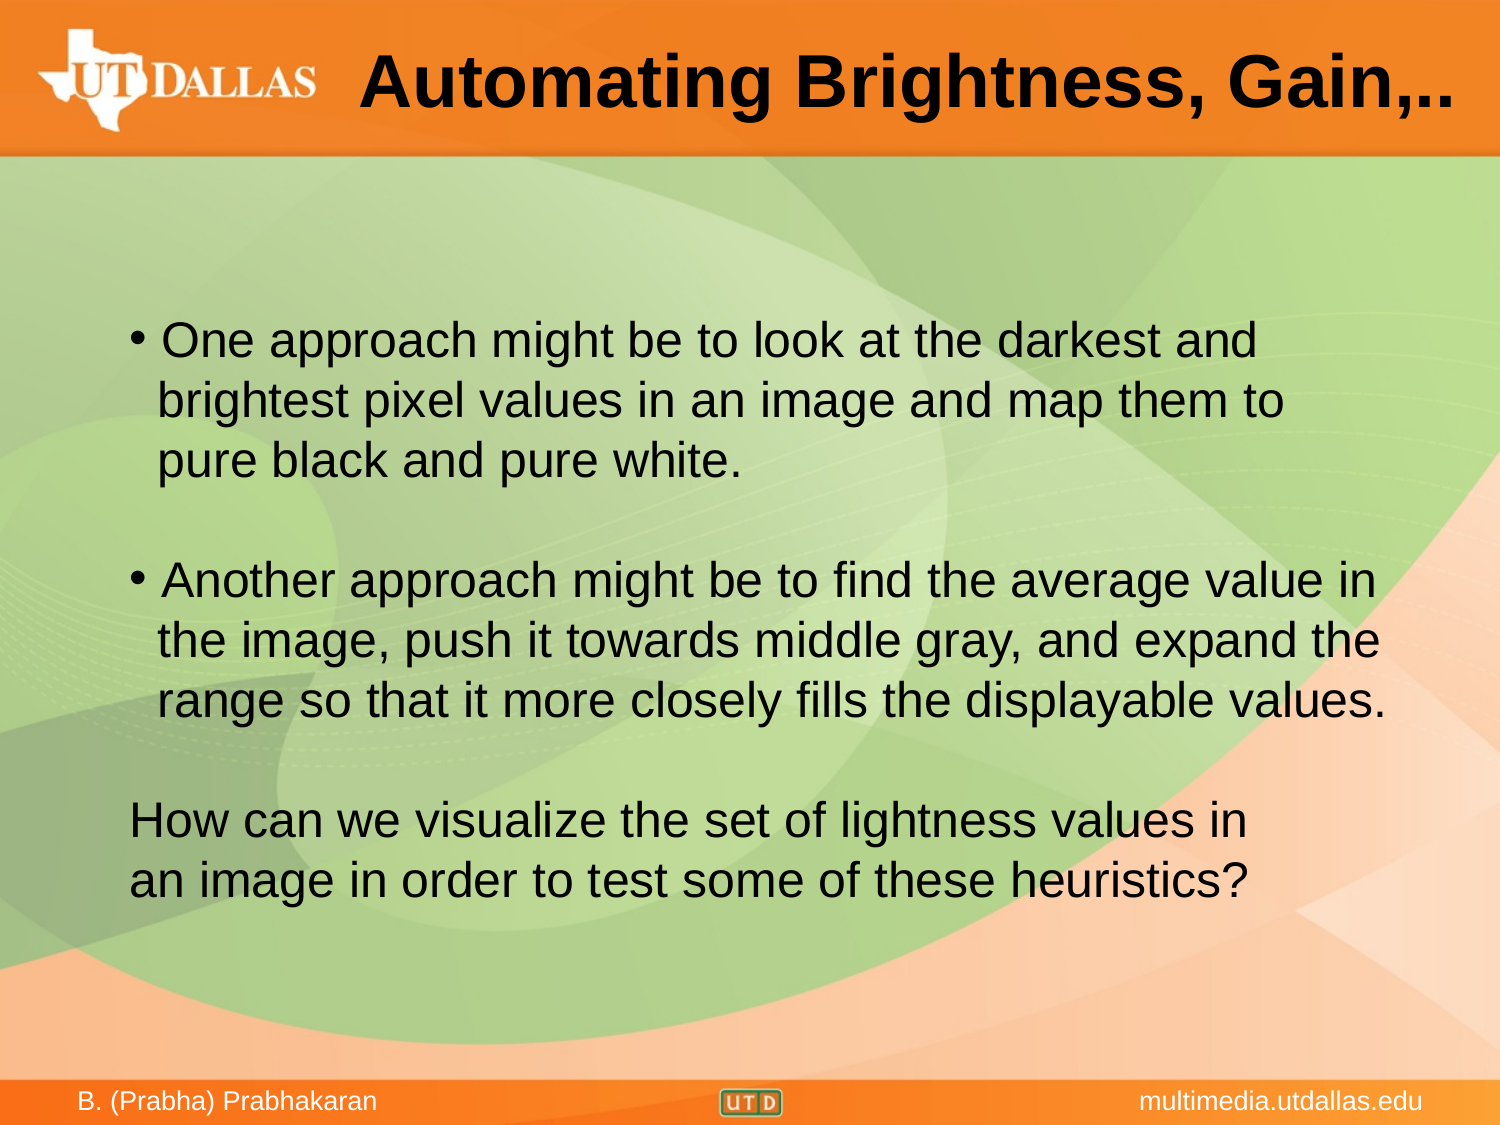

Automating Brightness, Gain,..
 One approach might be to look at the darkest and
  brightest pixel values in an image and map them to
  pure black and pure white.

 Another approach might be to find the average value in
  the image, push it towards middle gray, and expand the
  range so that it more closely fills the displayable values.

How can we visualize the set of lightness values in
an image in order to test some of these heuristics?